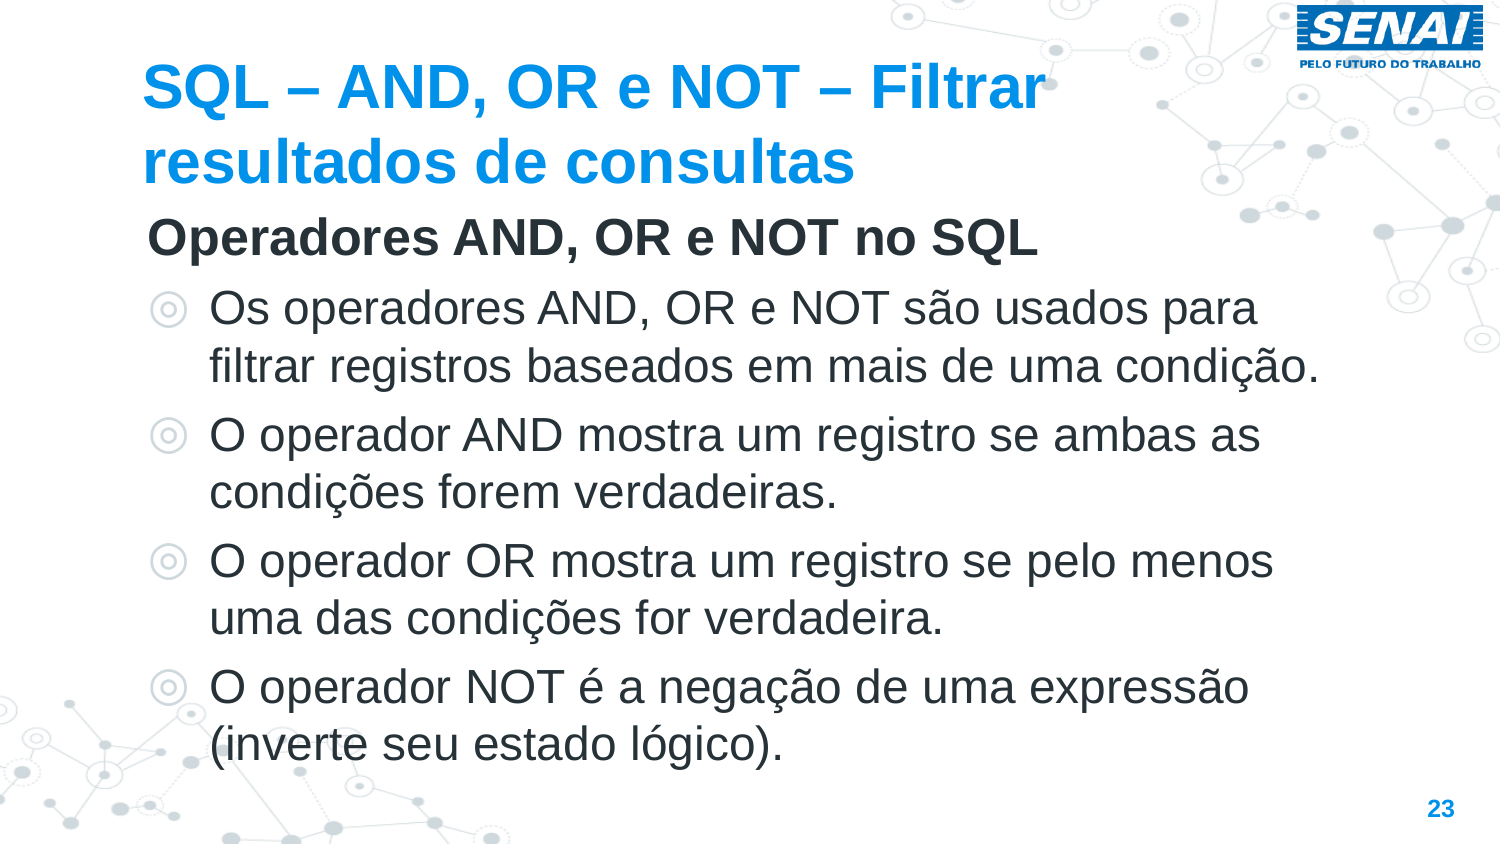

# SQL – AND, OR e NOT – Filtrar resultados de consultas
Operadores AND, OR e NOT no SQL
Os operadores AND, OR e NOT são usados para filtrar registros baseados em mais de uma condição.
O operador AND mostra um registro se ambas as condições forem verdadeiras.
O operador OR mostra um registro se pelo menos uma das condições for verdadeira.
O operador NOT é a negação de uma expressão (inverte seu estado lógico).

23